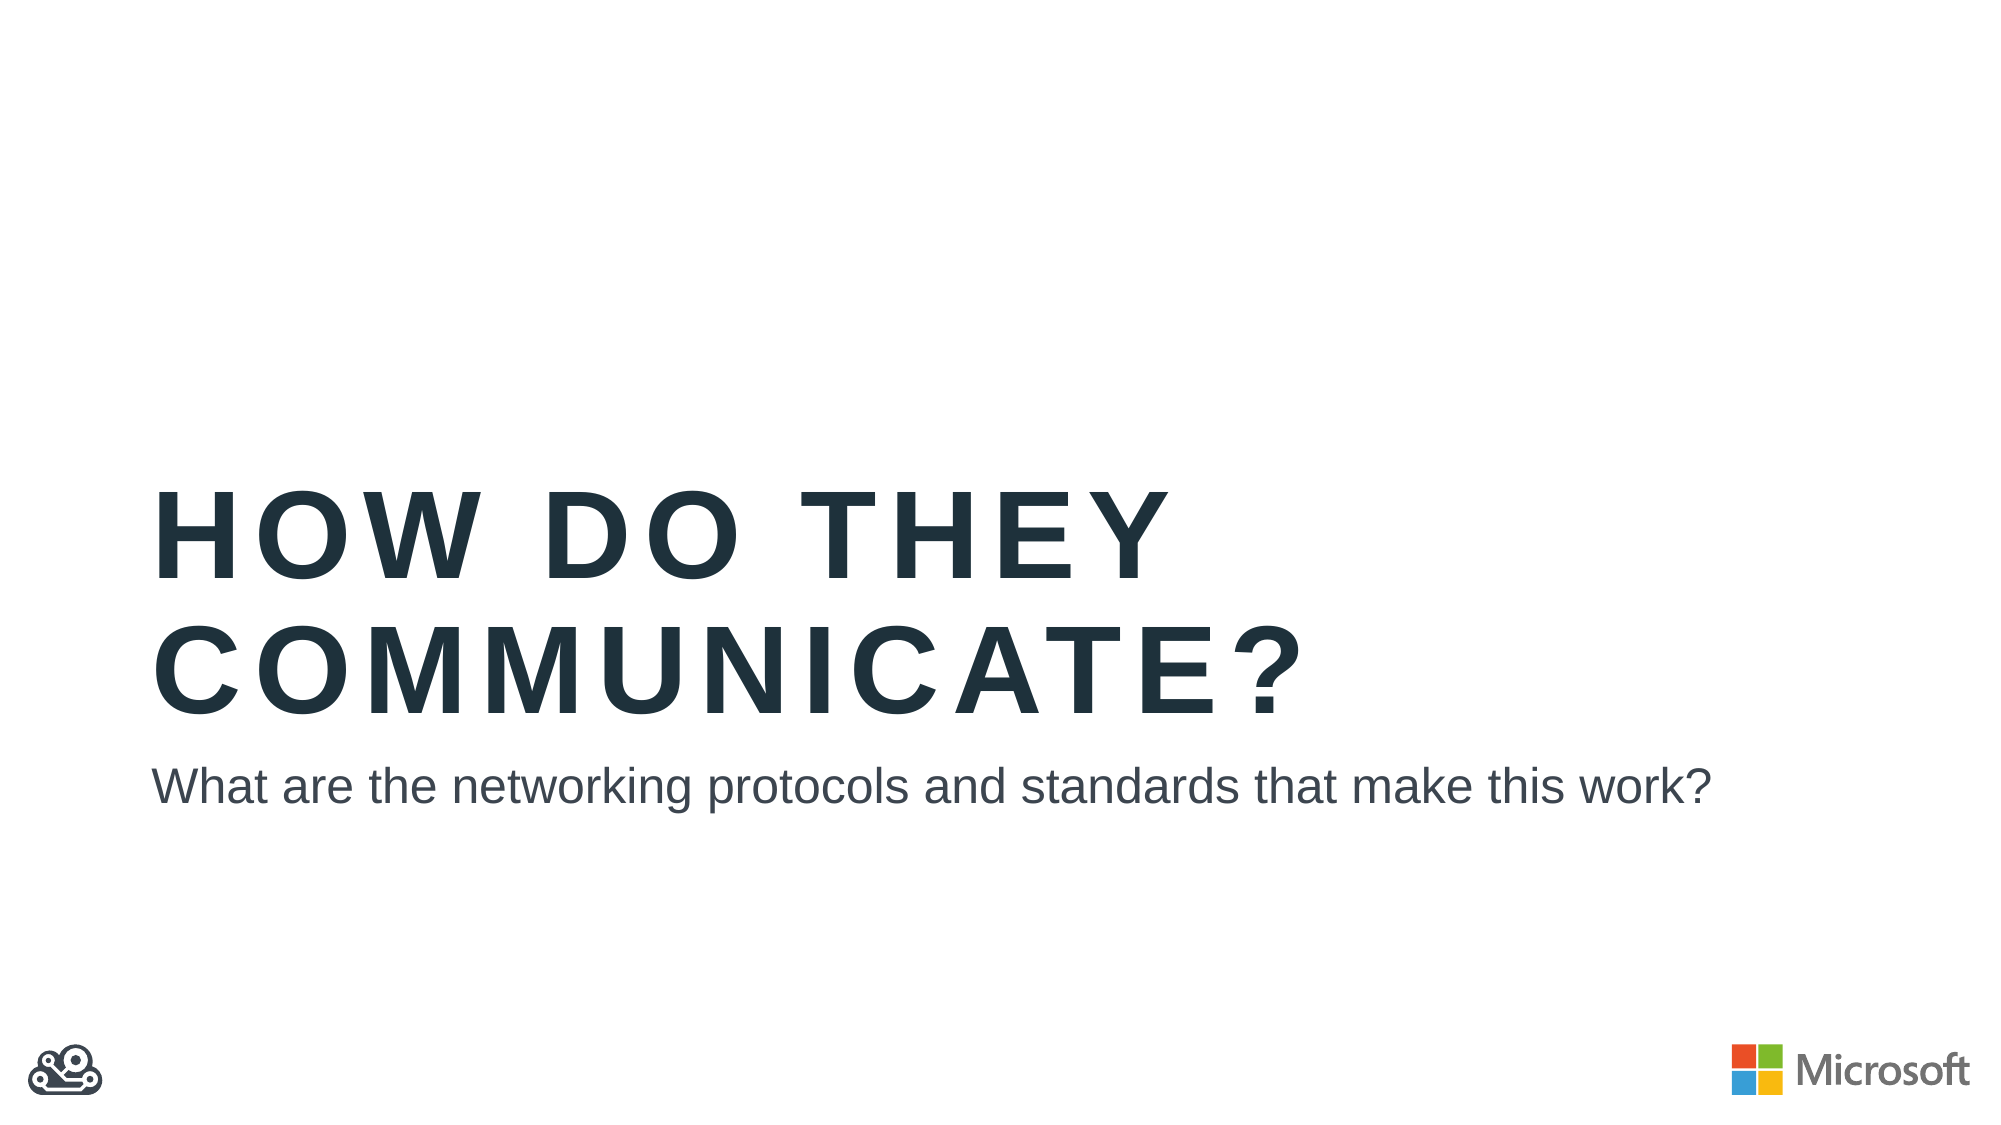

# How do they communicate?
What are the networking protocols and standards that make this work?